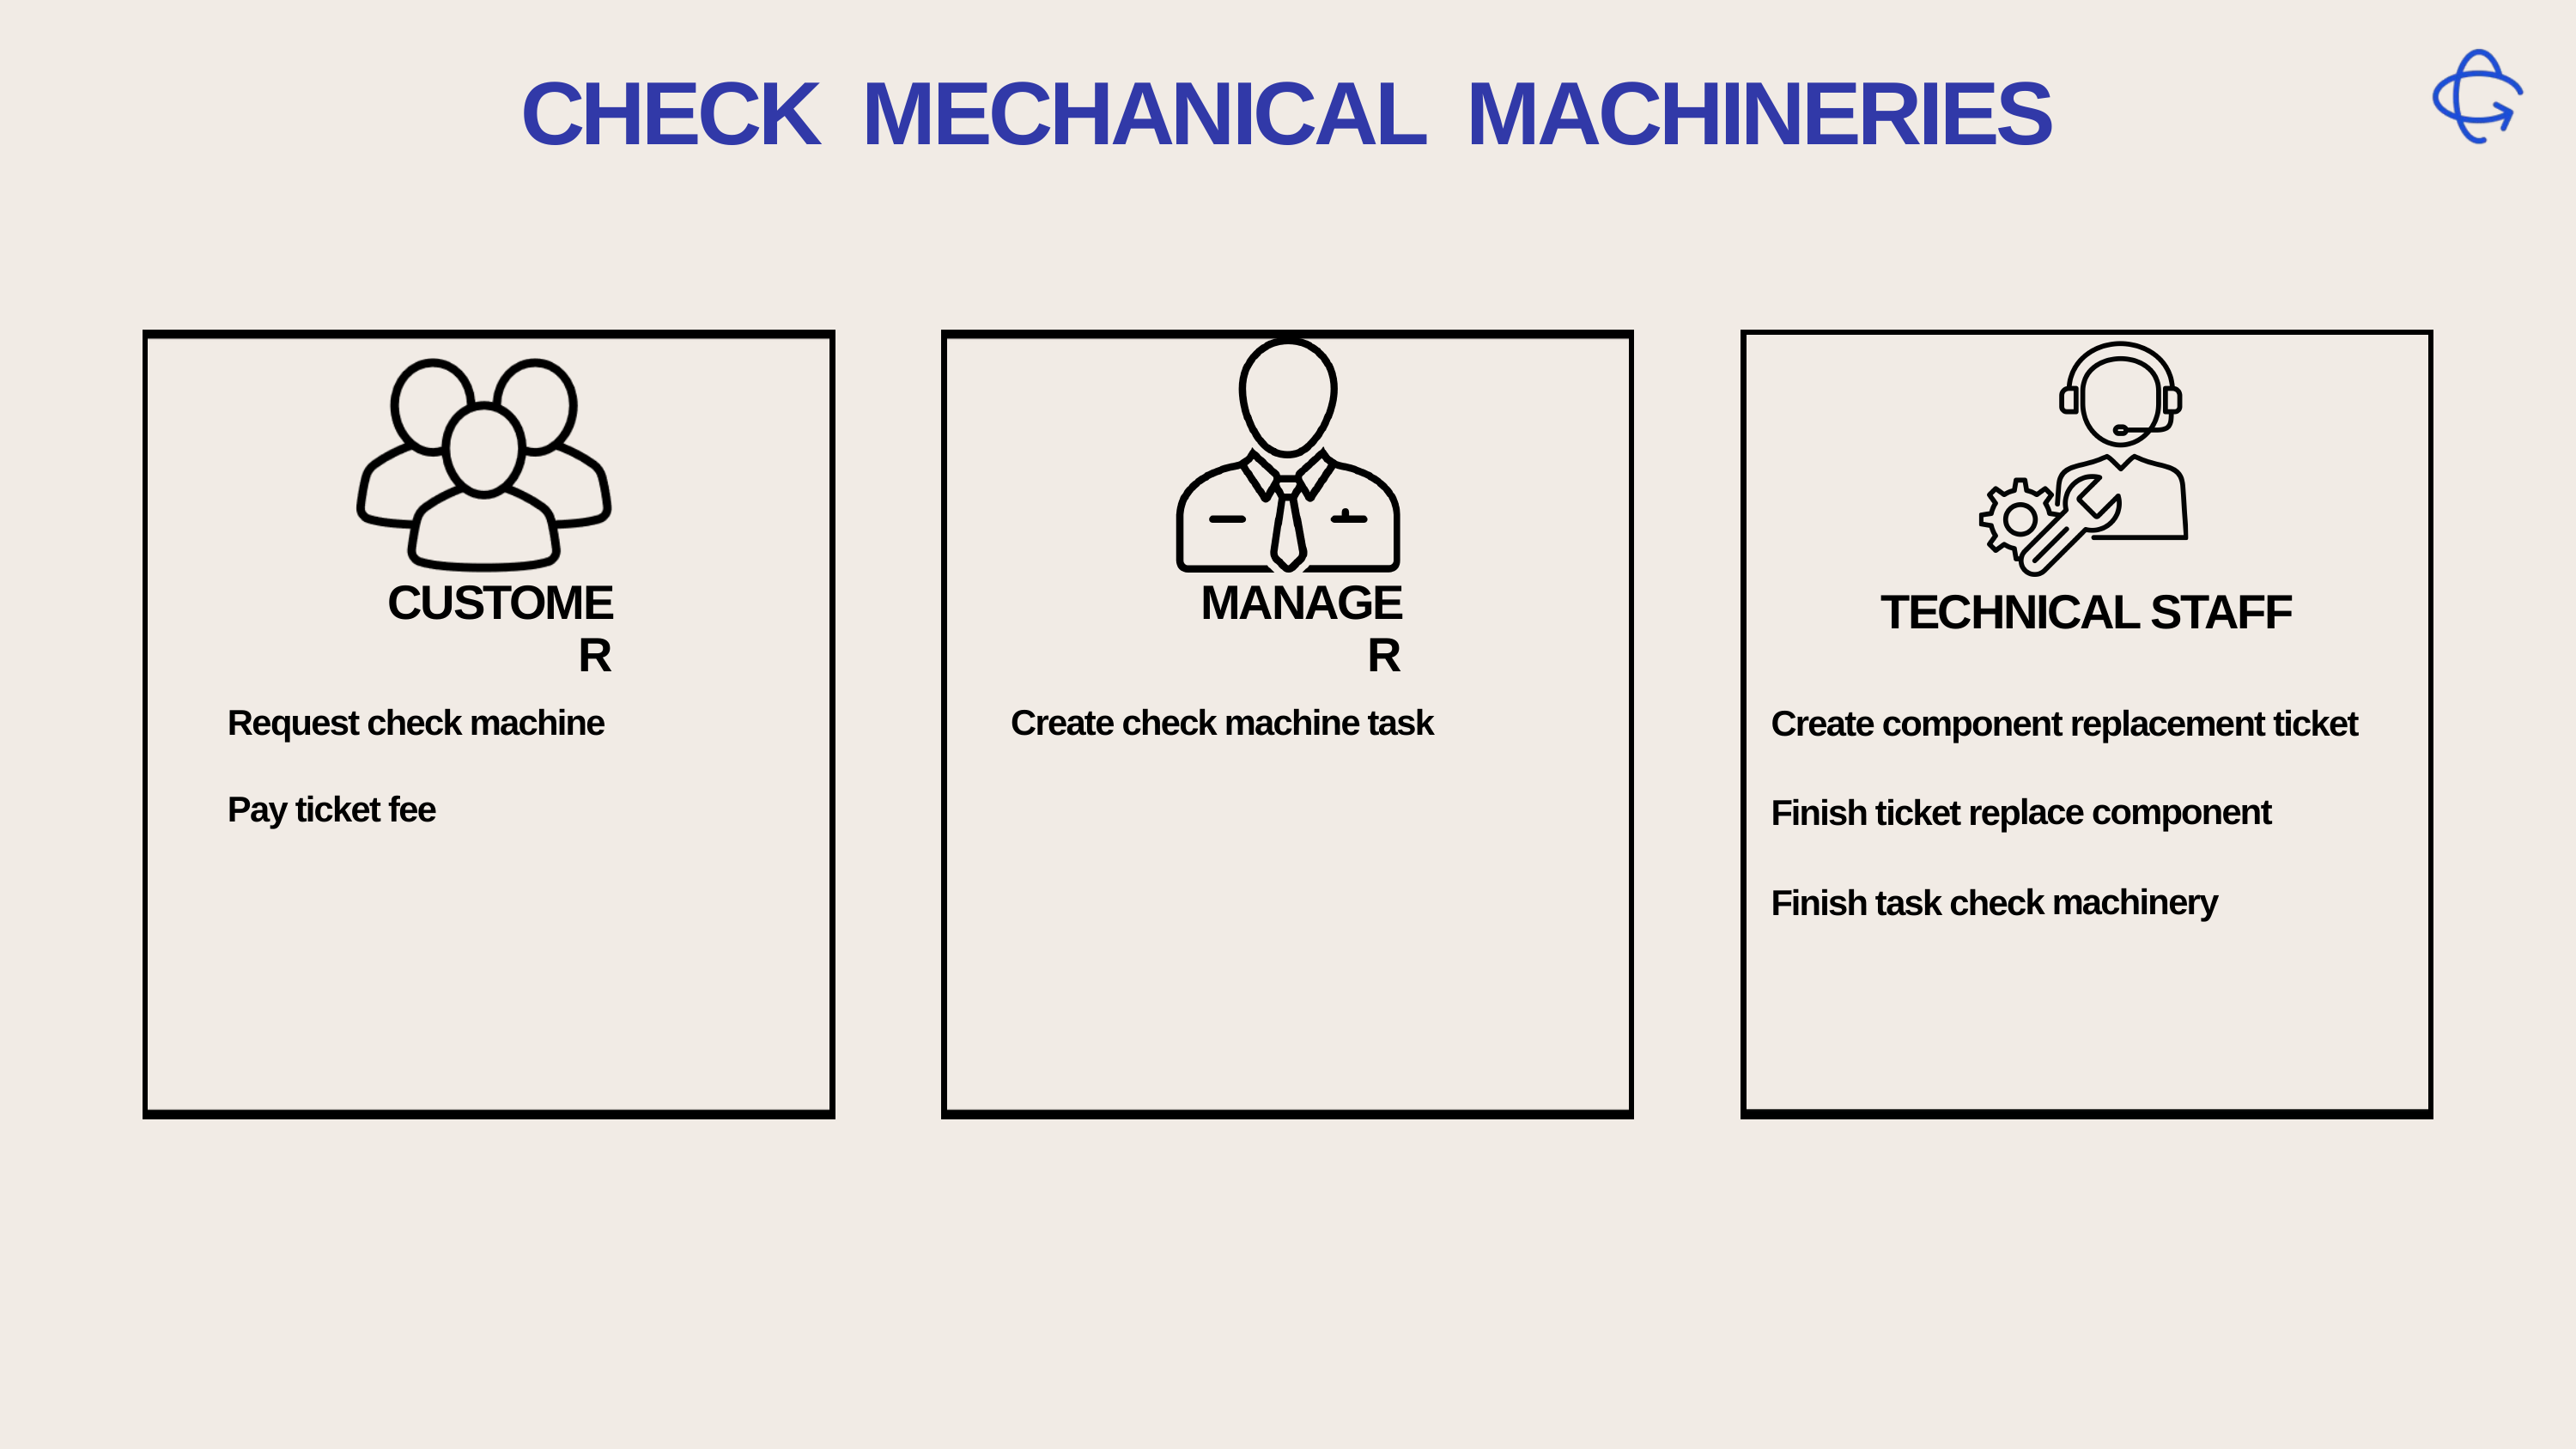

CHECK  MECHANICAL  MACHINERIES

CUSTOMER
Request check machine
Pay ticket fee

MANAGER
Create check machine task

TECHNICAL STAFF
Create component replacement ticket
Finish ticket replace component
Finish task check machinery